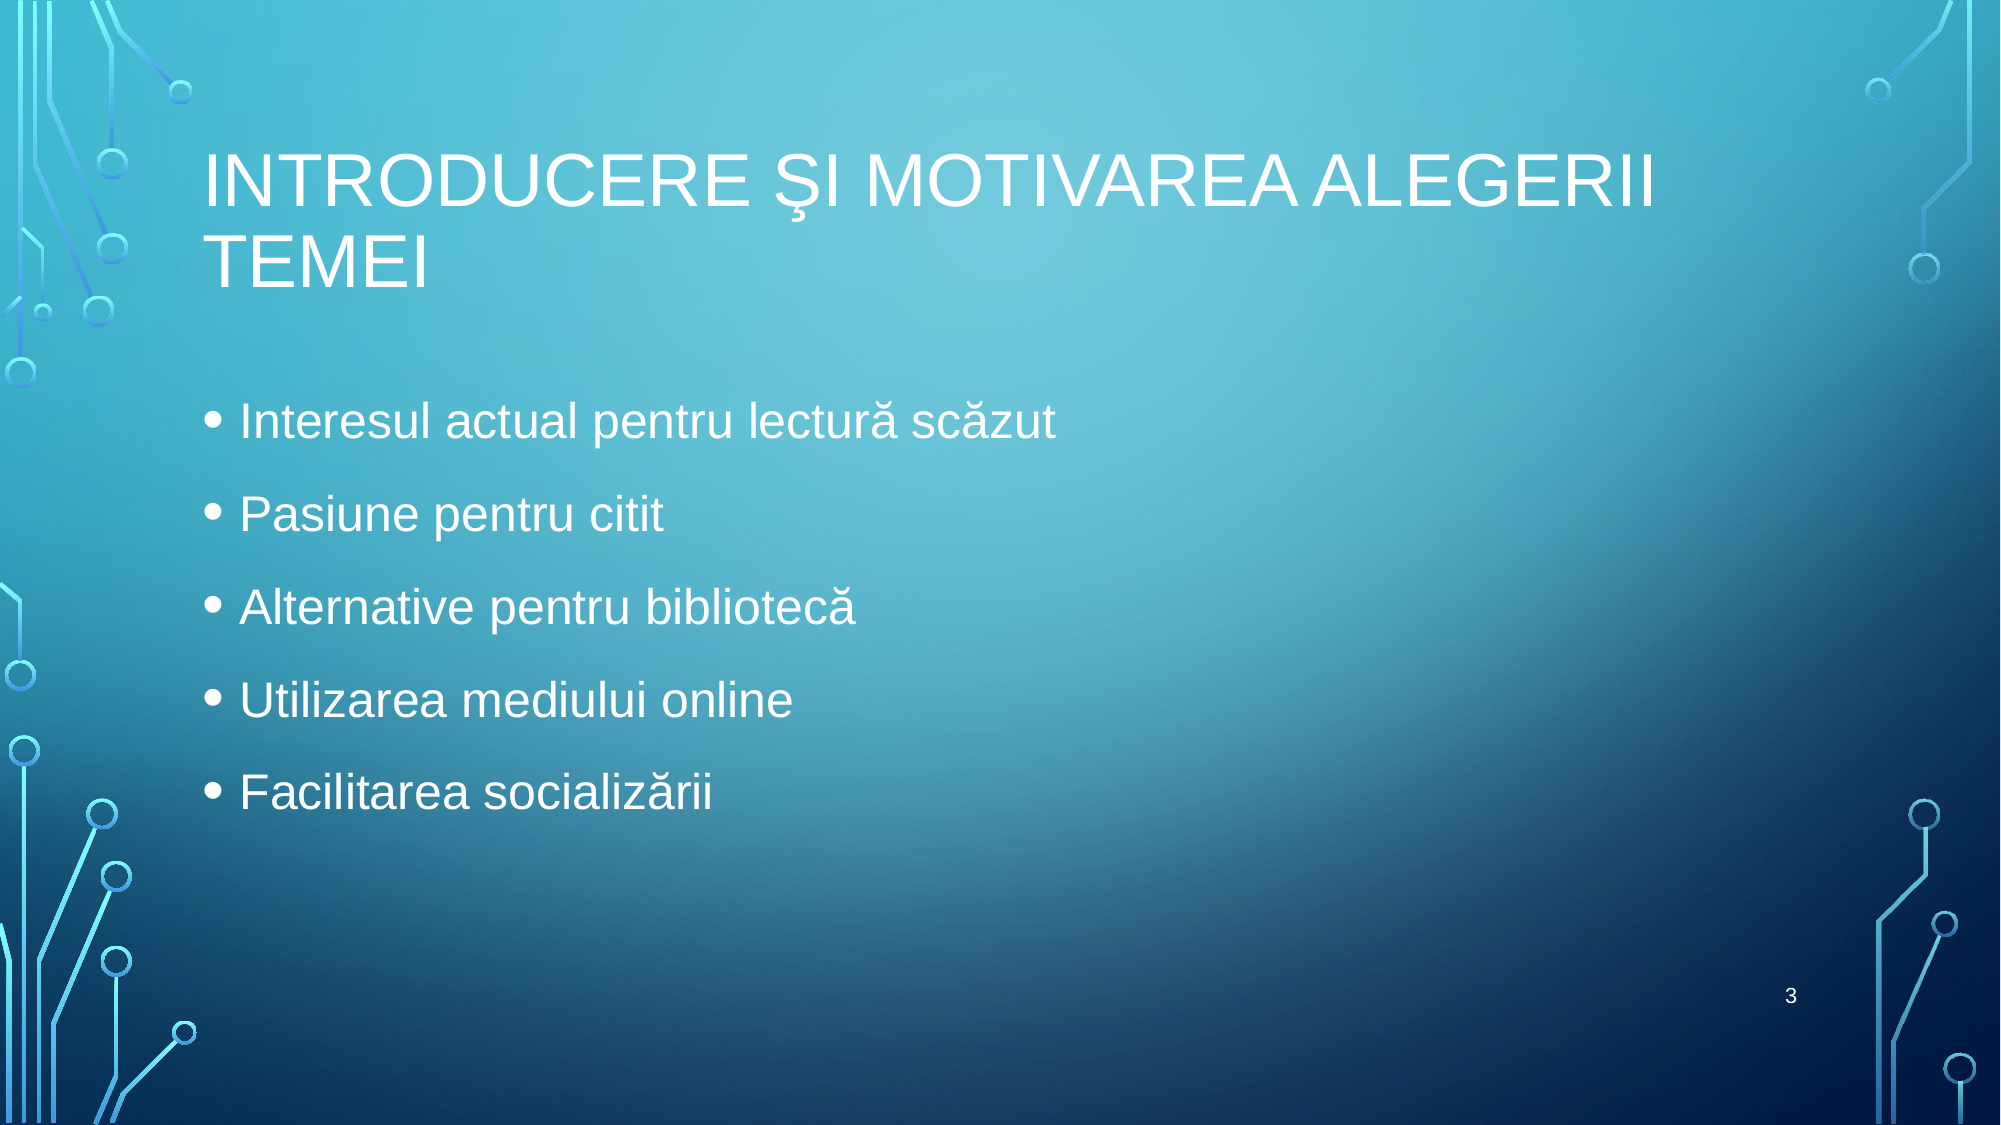

# Introducere şi motivarea alegerii temei
Interesul actual pentru lectură scăzut
Pasiune pentru citit
Alternative pentru bibliotecă
Utilizarea mediului online
Facilitarea socializării

3